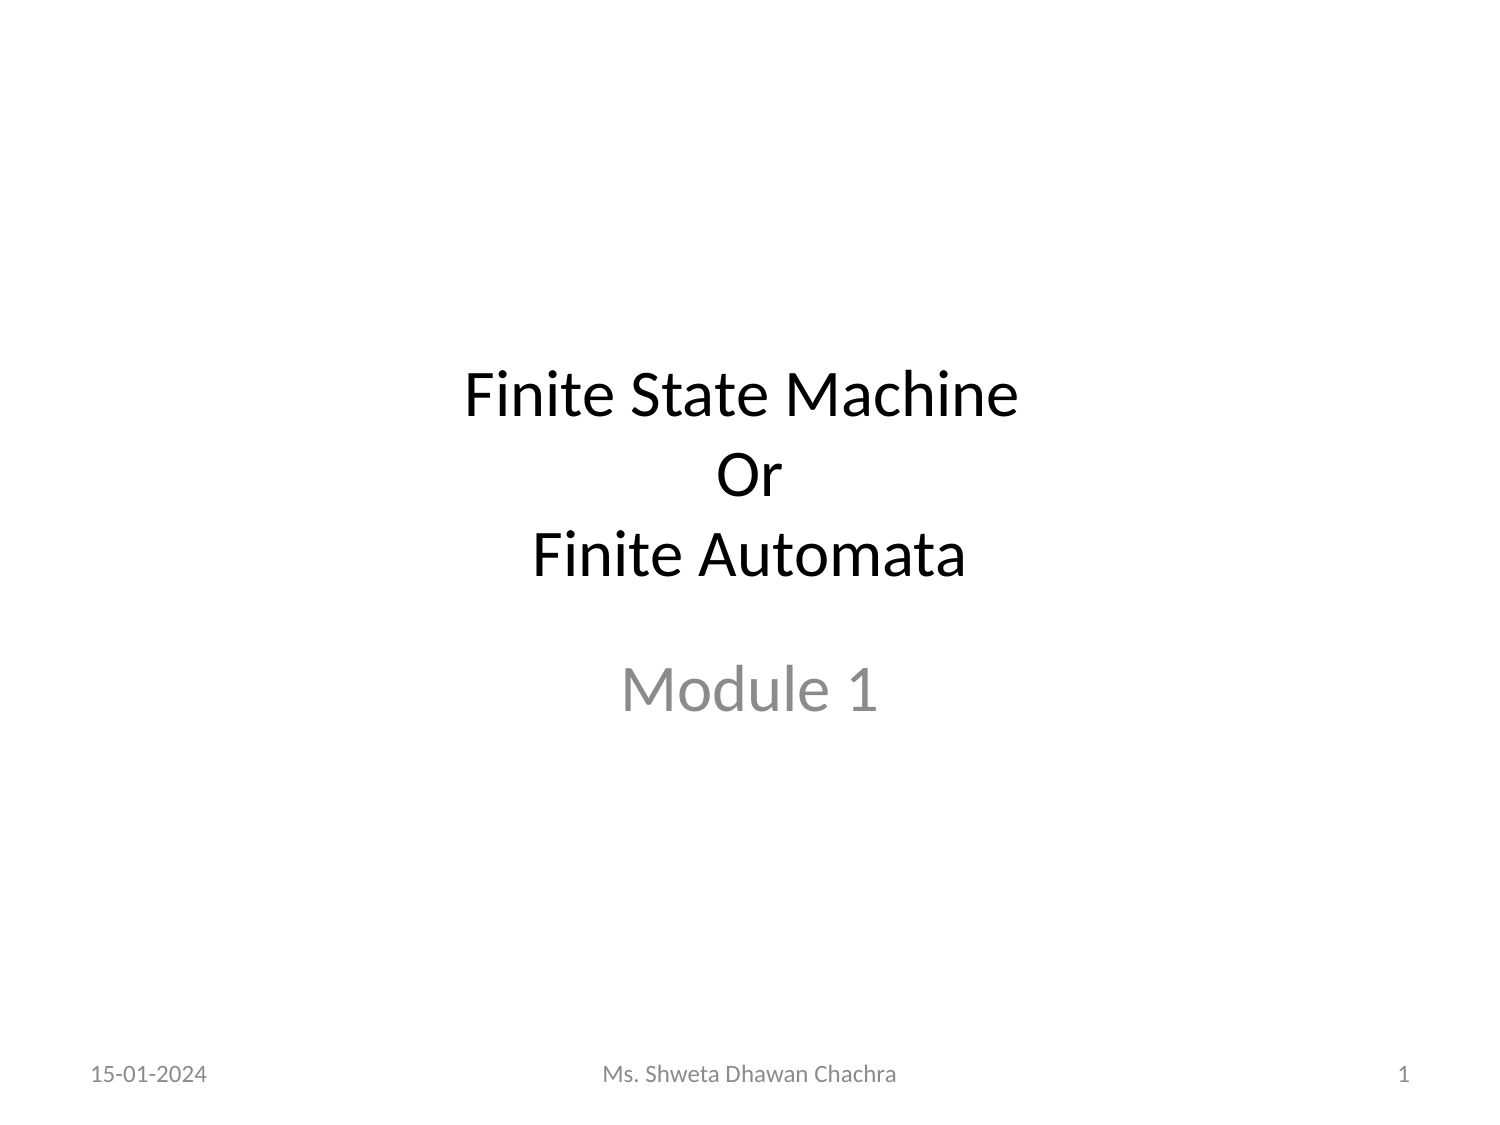

# Finite State Machine Or Finite Automata
Module 1
15-01-2024
Ms. Shweta Dhawan Chachra
1